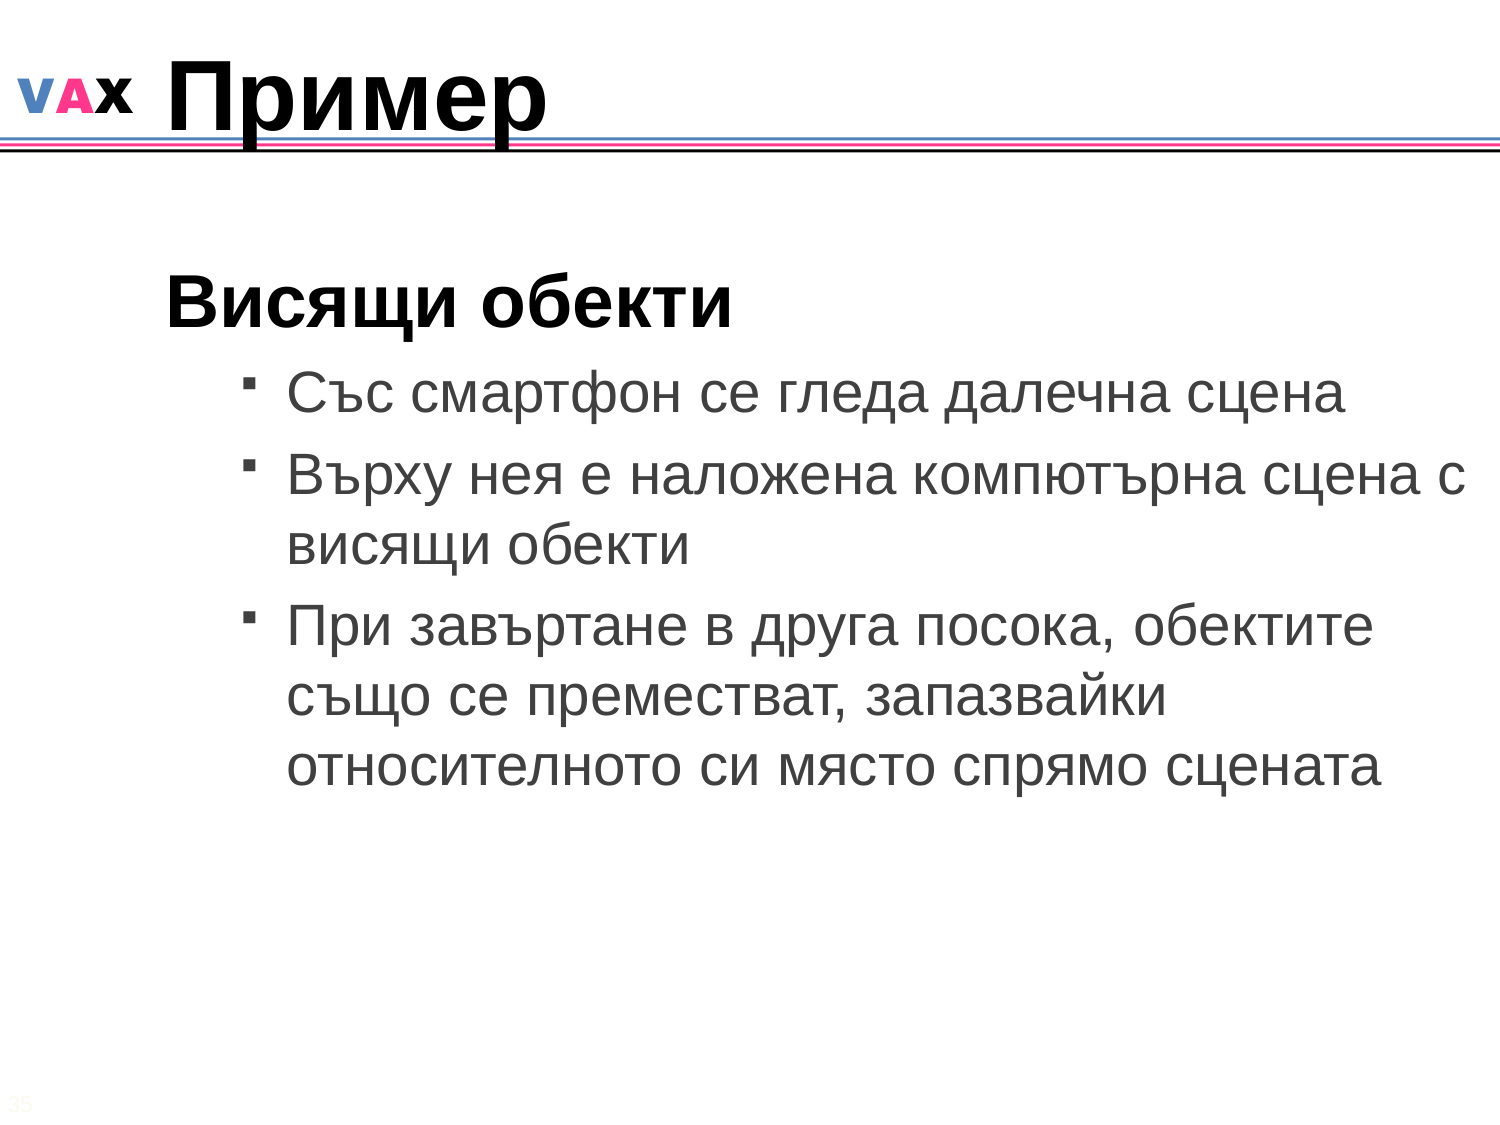

# Пример
Висящи обекти
Със смартфон се гледа далечна сцена
Върху нея е наложена компютърна сцена с висящи обекти
При завъртане в друга посока, обектите също се преместват, запазвайки относителното си място спрямо сцената